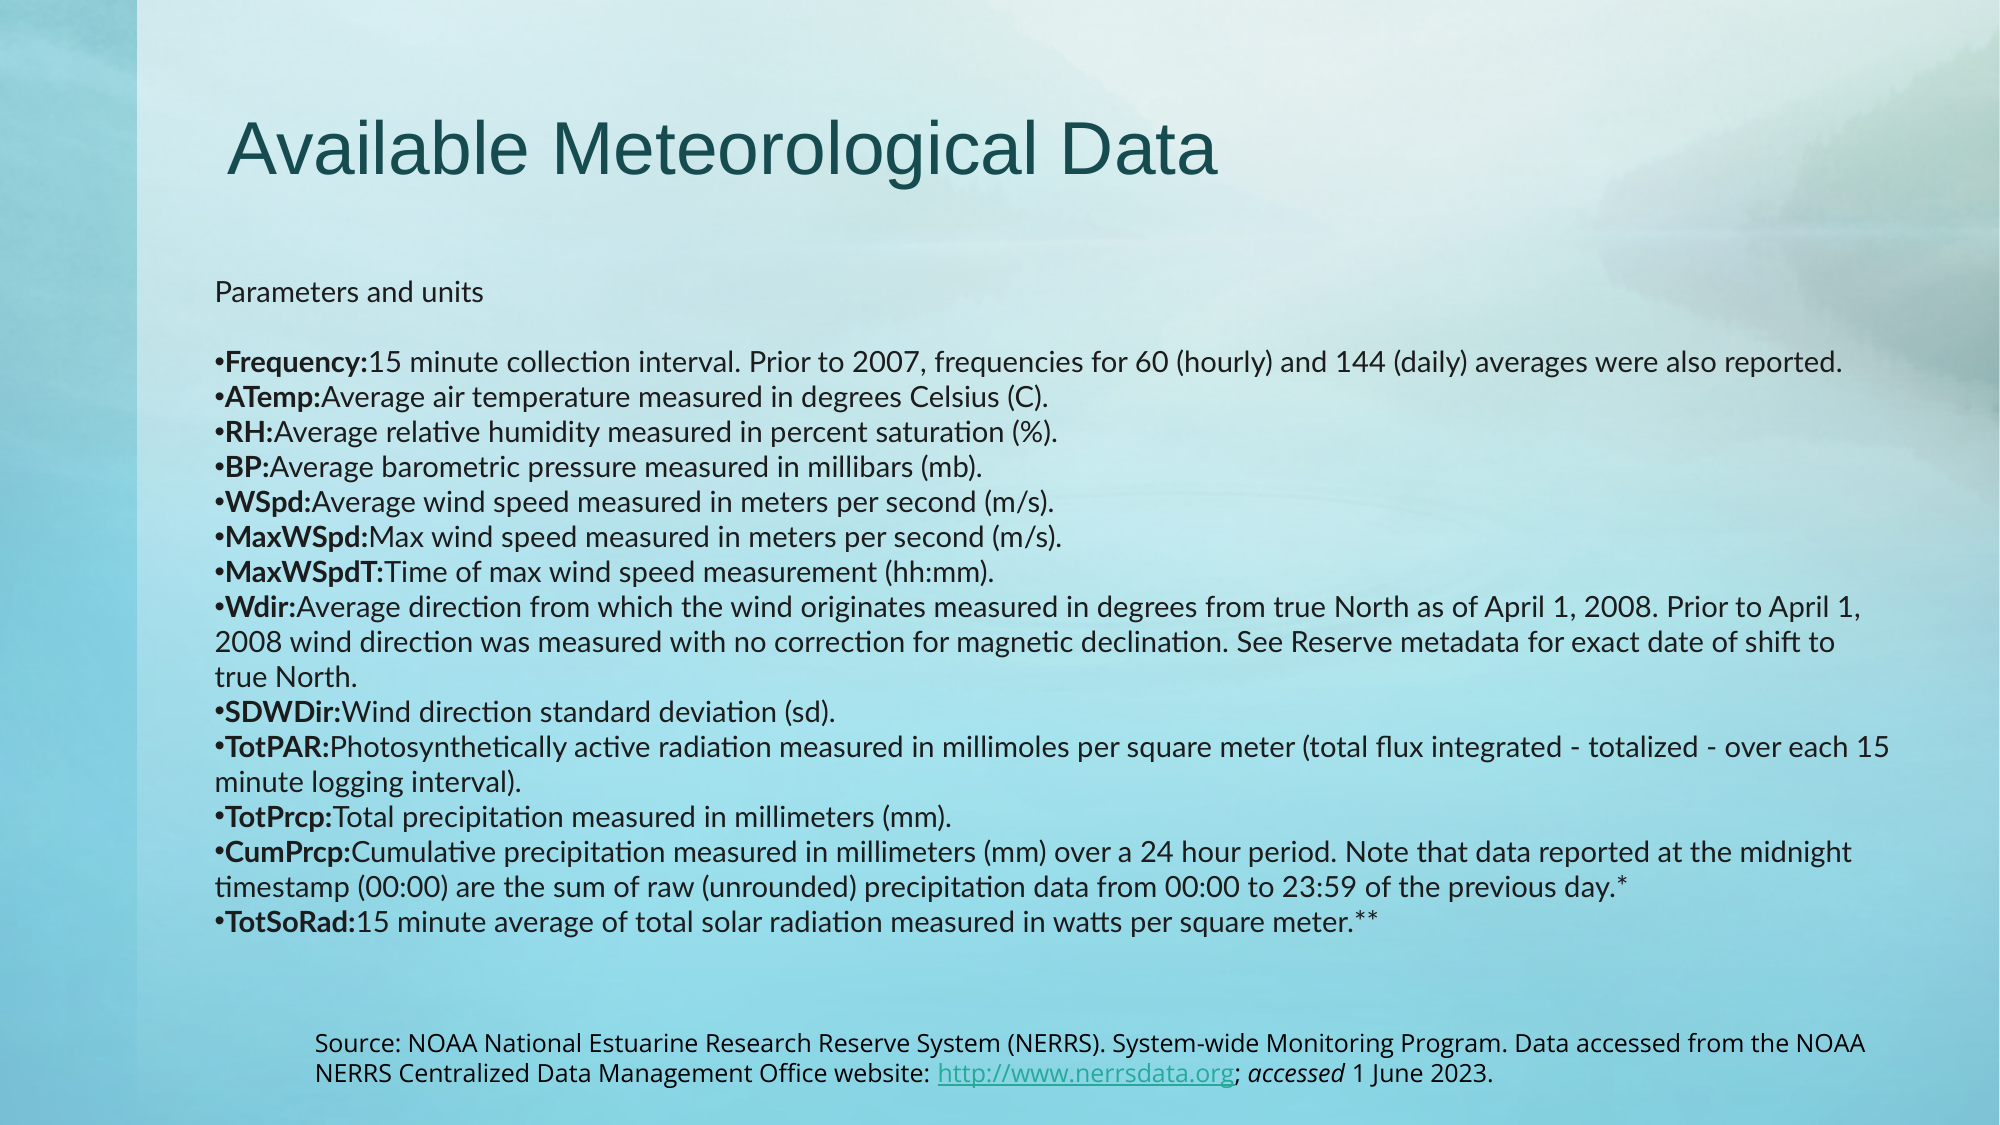

# Available Meteorological Data
Parameters and units
Frequency:15 minute collection interval. Prior to 2007, frequencies for 60 (hourly) and 144 (daily) averages were also reported.
ATemp:Average air temperature measured in degrees Celsius (C).
RH:Average relative humidity measured in percent saturation (%).
BP:Average barometric pressure measured in millibars (mb).
WSpd:Average wind speed measured in meters per second (m/s).
MaxWSpd:Max wind speed measured in meters per second (m/s).
MaxWSpdT:Time of max wind speed measurement (hh:mm).
Wdir:Average direction from which the wind originates measured in degrees from true North as of April 1, 2008. Prior to April 1, 2008 wind direction was measured with no correction for magnetic declination. See Reserve metadata for exact date of shift to true North.
SDWDir:Wind direction standard deviation (sd).
TotPAR:Photosynthetically active radiation measured in millimoles per square meter (total flux integrated - totalized - over each 15 minute logging interval).
TotPrcp:Total precipitation measured in millimeters (mm).
CumPrcp:Cumulative precipitation measured in millimeters (mm) over a 24 hour period. Note that data reported at the midnight timestamp (00:00) are the sum of raw (unrounded) precipitation data from 00:00 to 23:59 of the previous day.*
TotSoRad:15 minute average of total solar radiation measured in watts per square meter.**

Source: NOAA National Estuarine Research Reserve System (NERRS). System-wide Monitoring Program. Data accessed from the NOAA NERRS Centralized Data Management Office website: http://www.nerrsdata.org; accessed 1 June 2023.